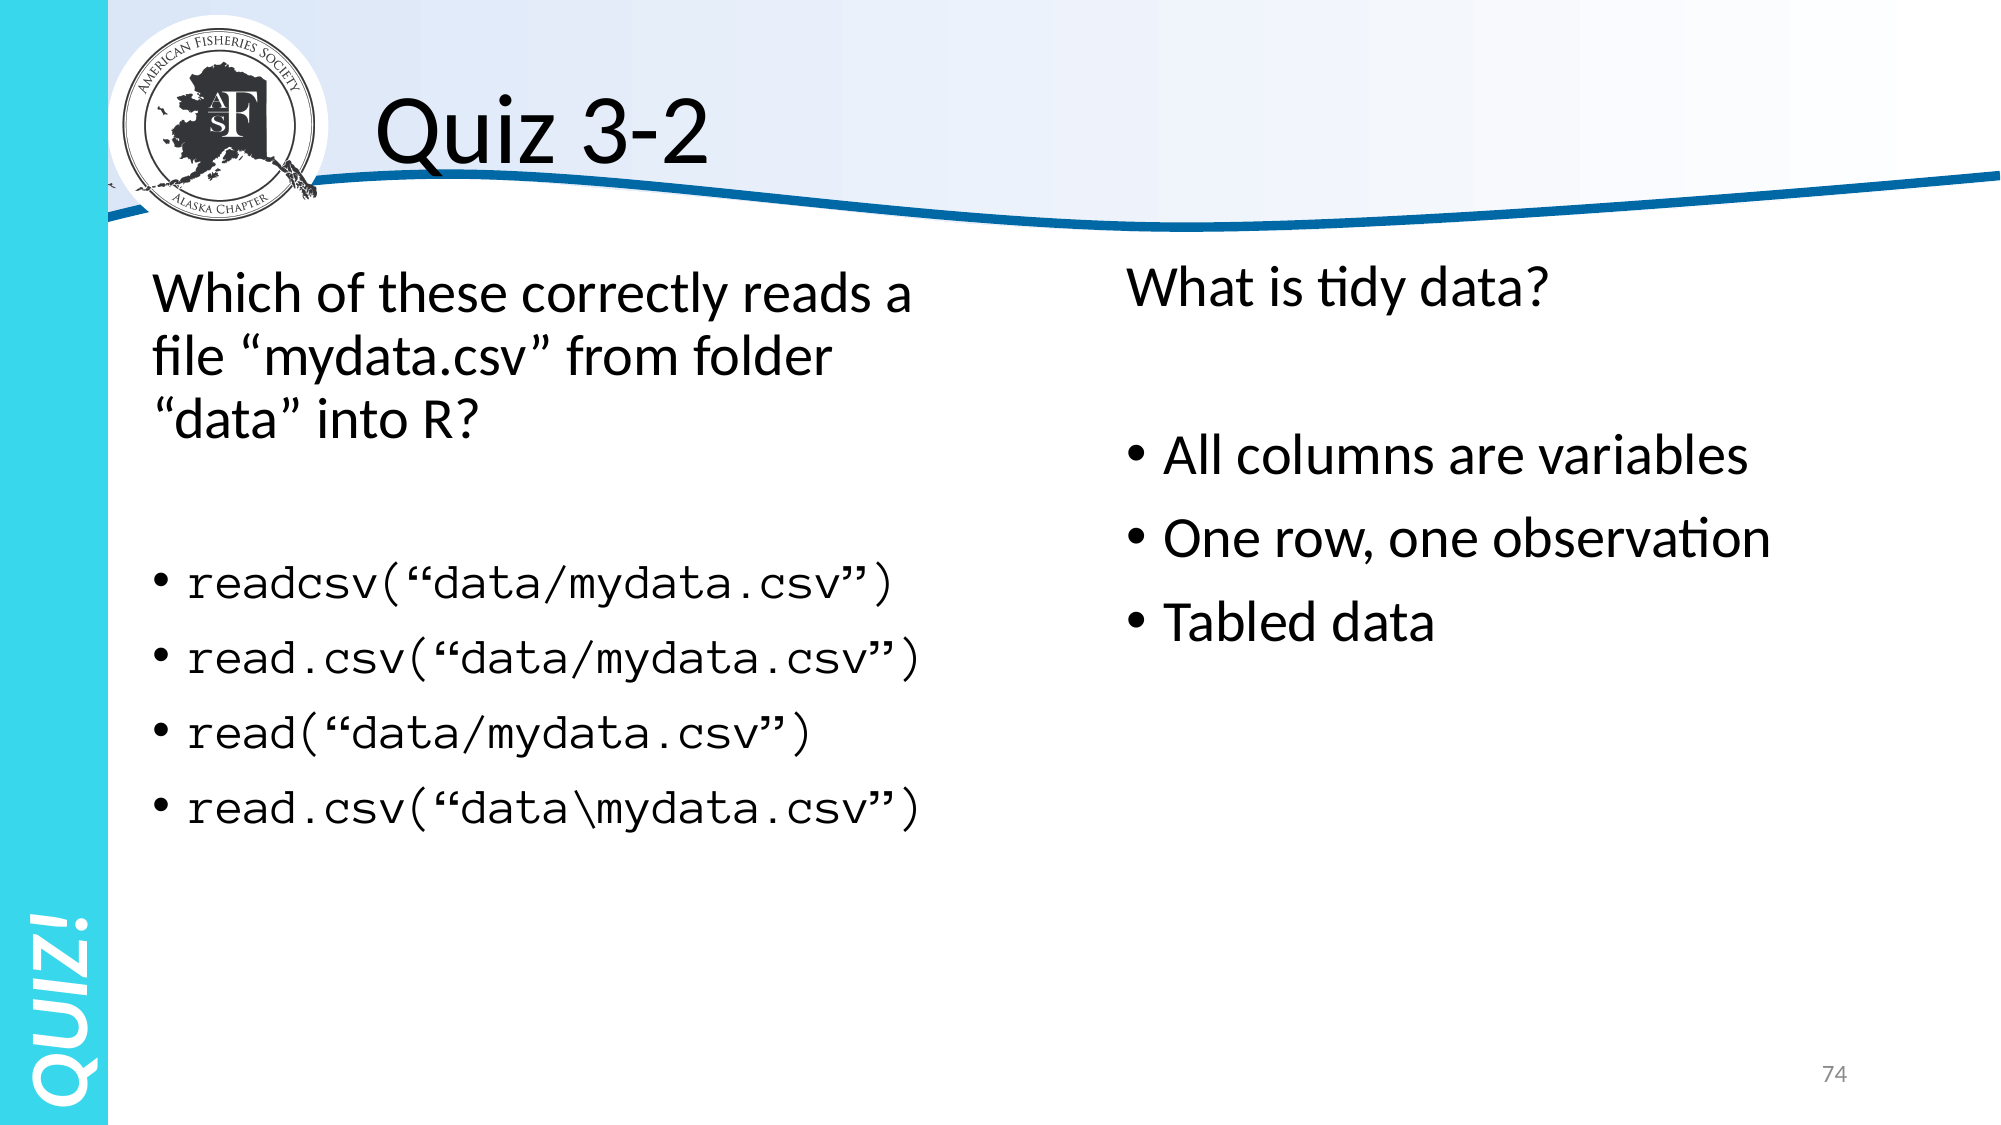

# Quiz 3-2
What is tidy data?

All columns are variables
One row, one observation
Tabled data
Which of these correctly reads a file “mydata.csv” from folder “data” into R?

readcsv(“data/mydata.csv”)
read.csv(“data/mydata.csv”)
read(“data/mydata.csv”)
read.csv(“data\mydata.csv”)

QUIZ!
74